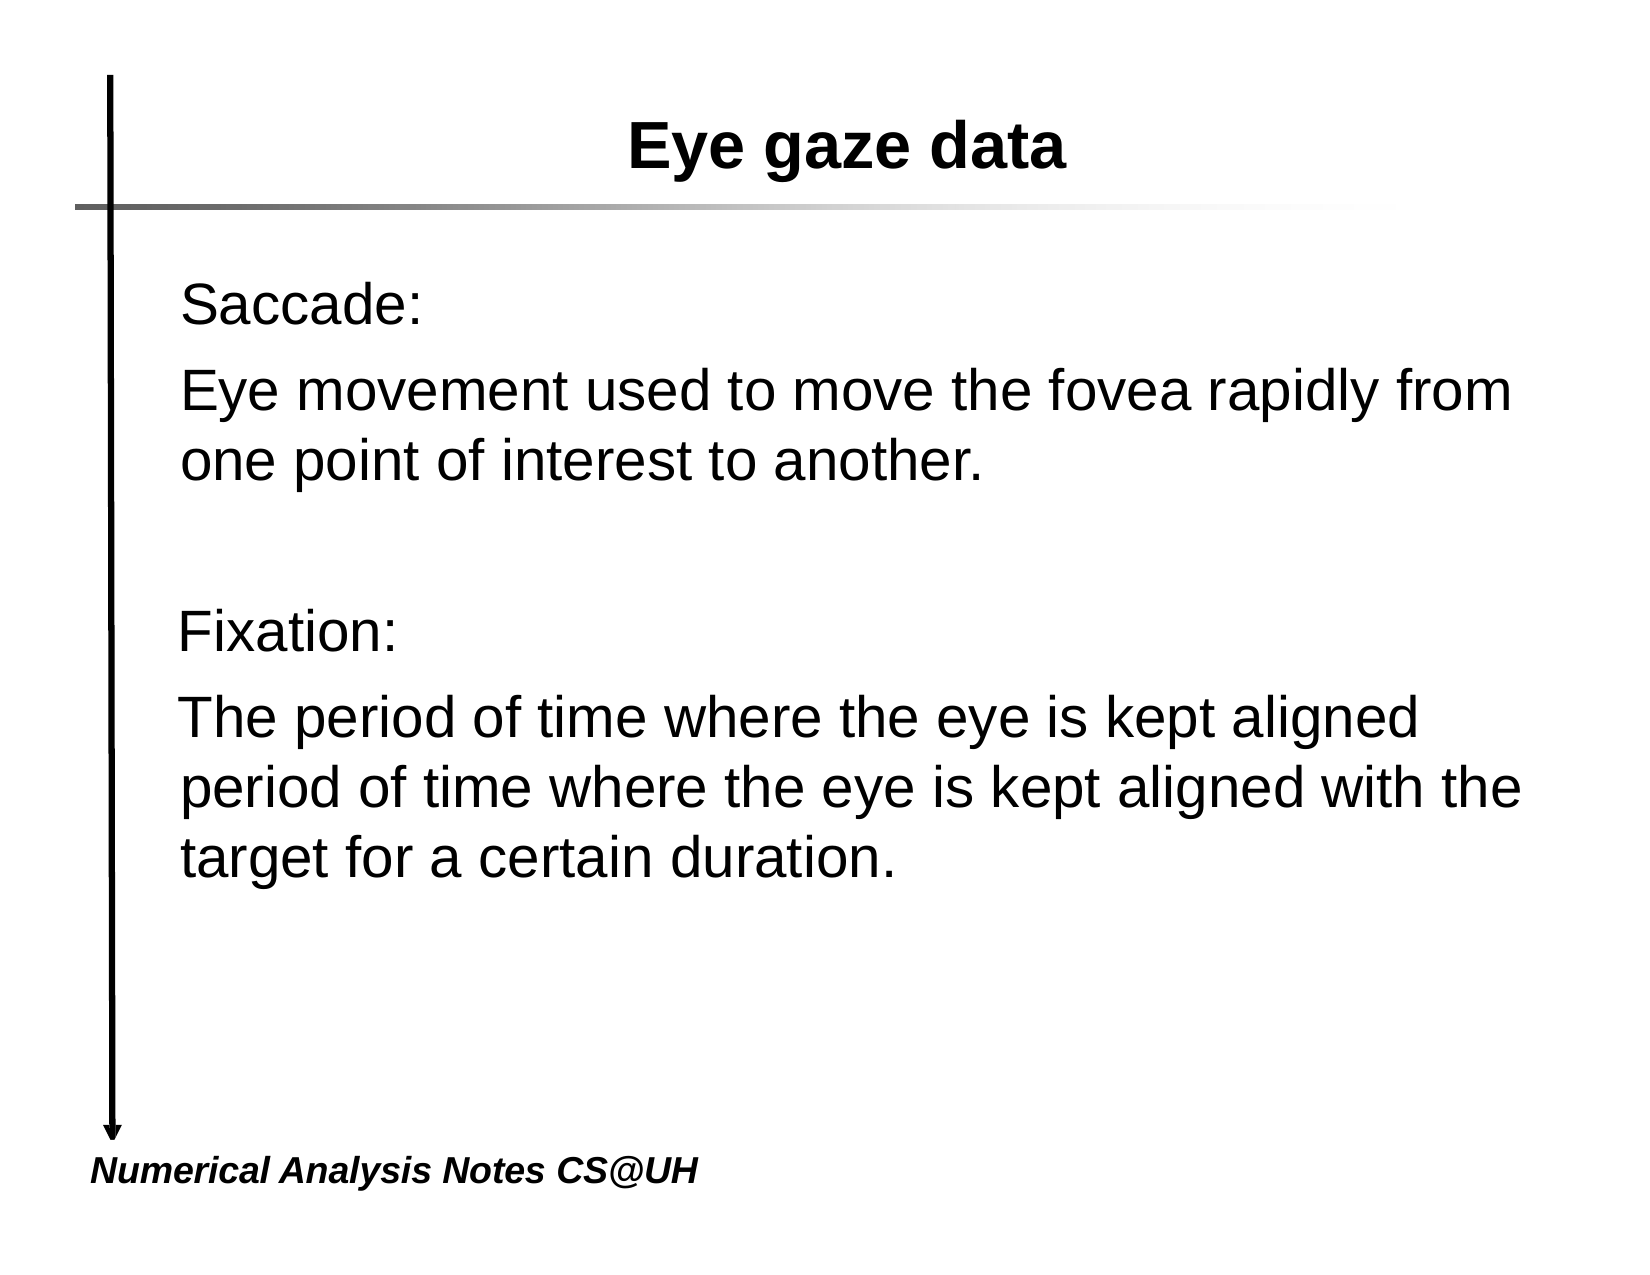

# Eye gaze data
Saccade:
Eye movement used to move the fovea rapidly from one point of interest to another.

Fixation:
The period of time where the eye is kept aligned period of time where the eye is kept aligned with the target for a certain duration.
Numerical Analysis Notes CS@UH